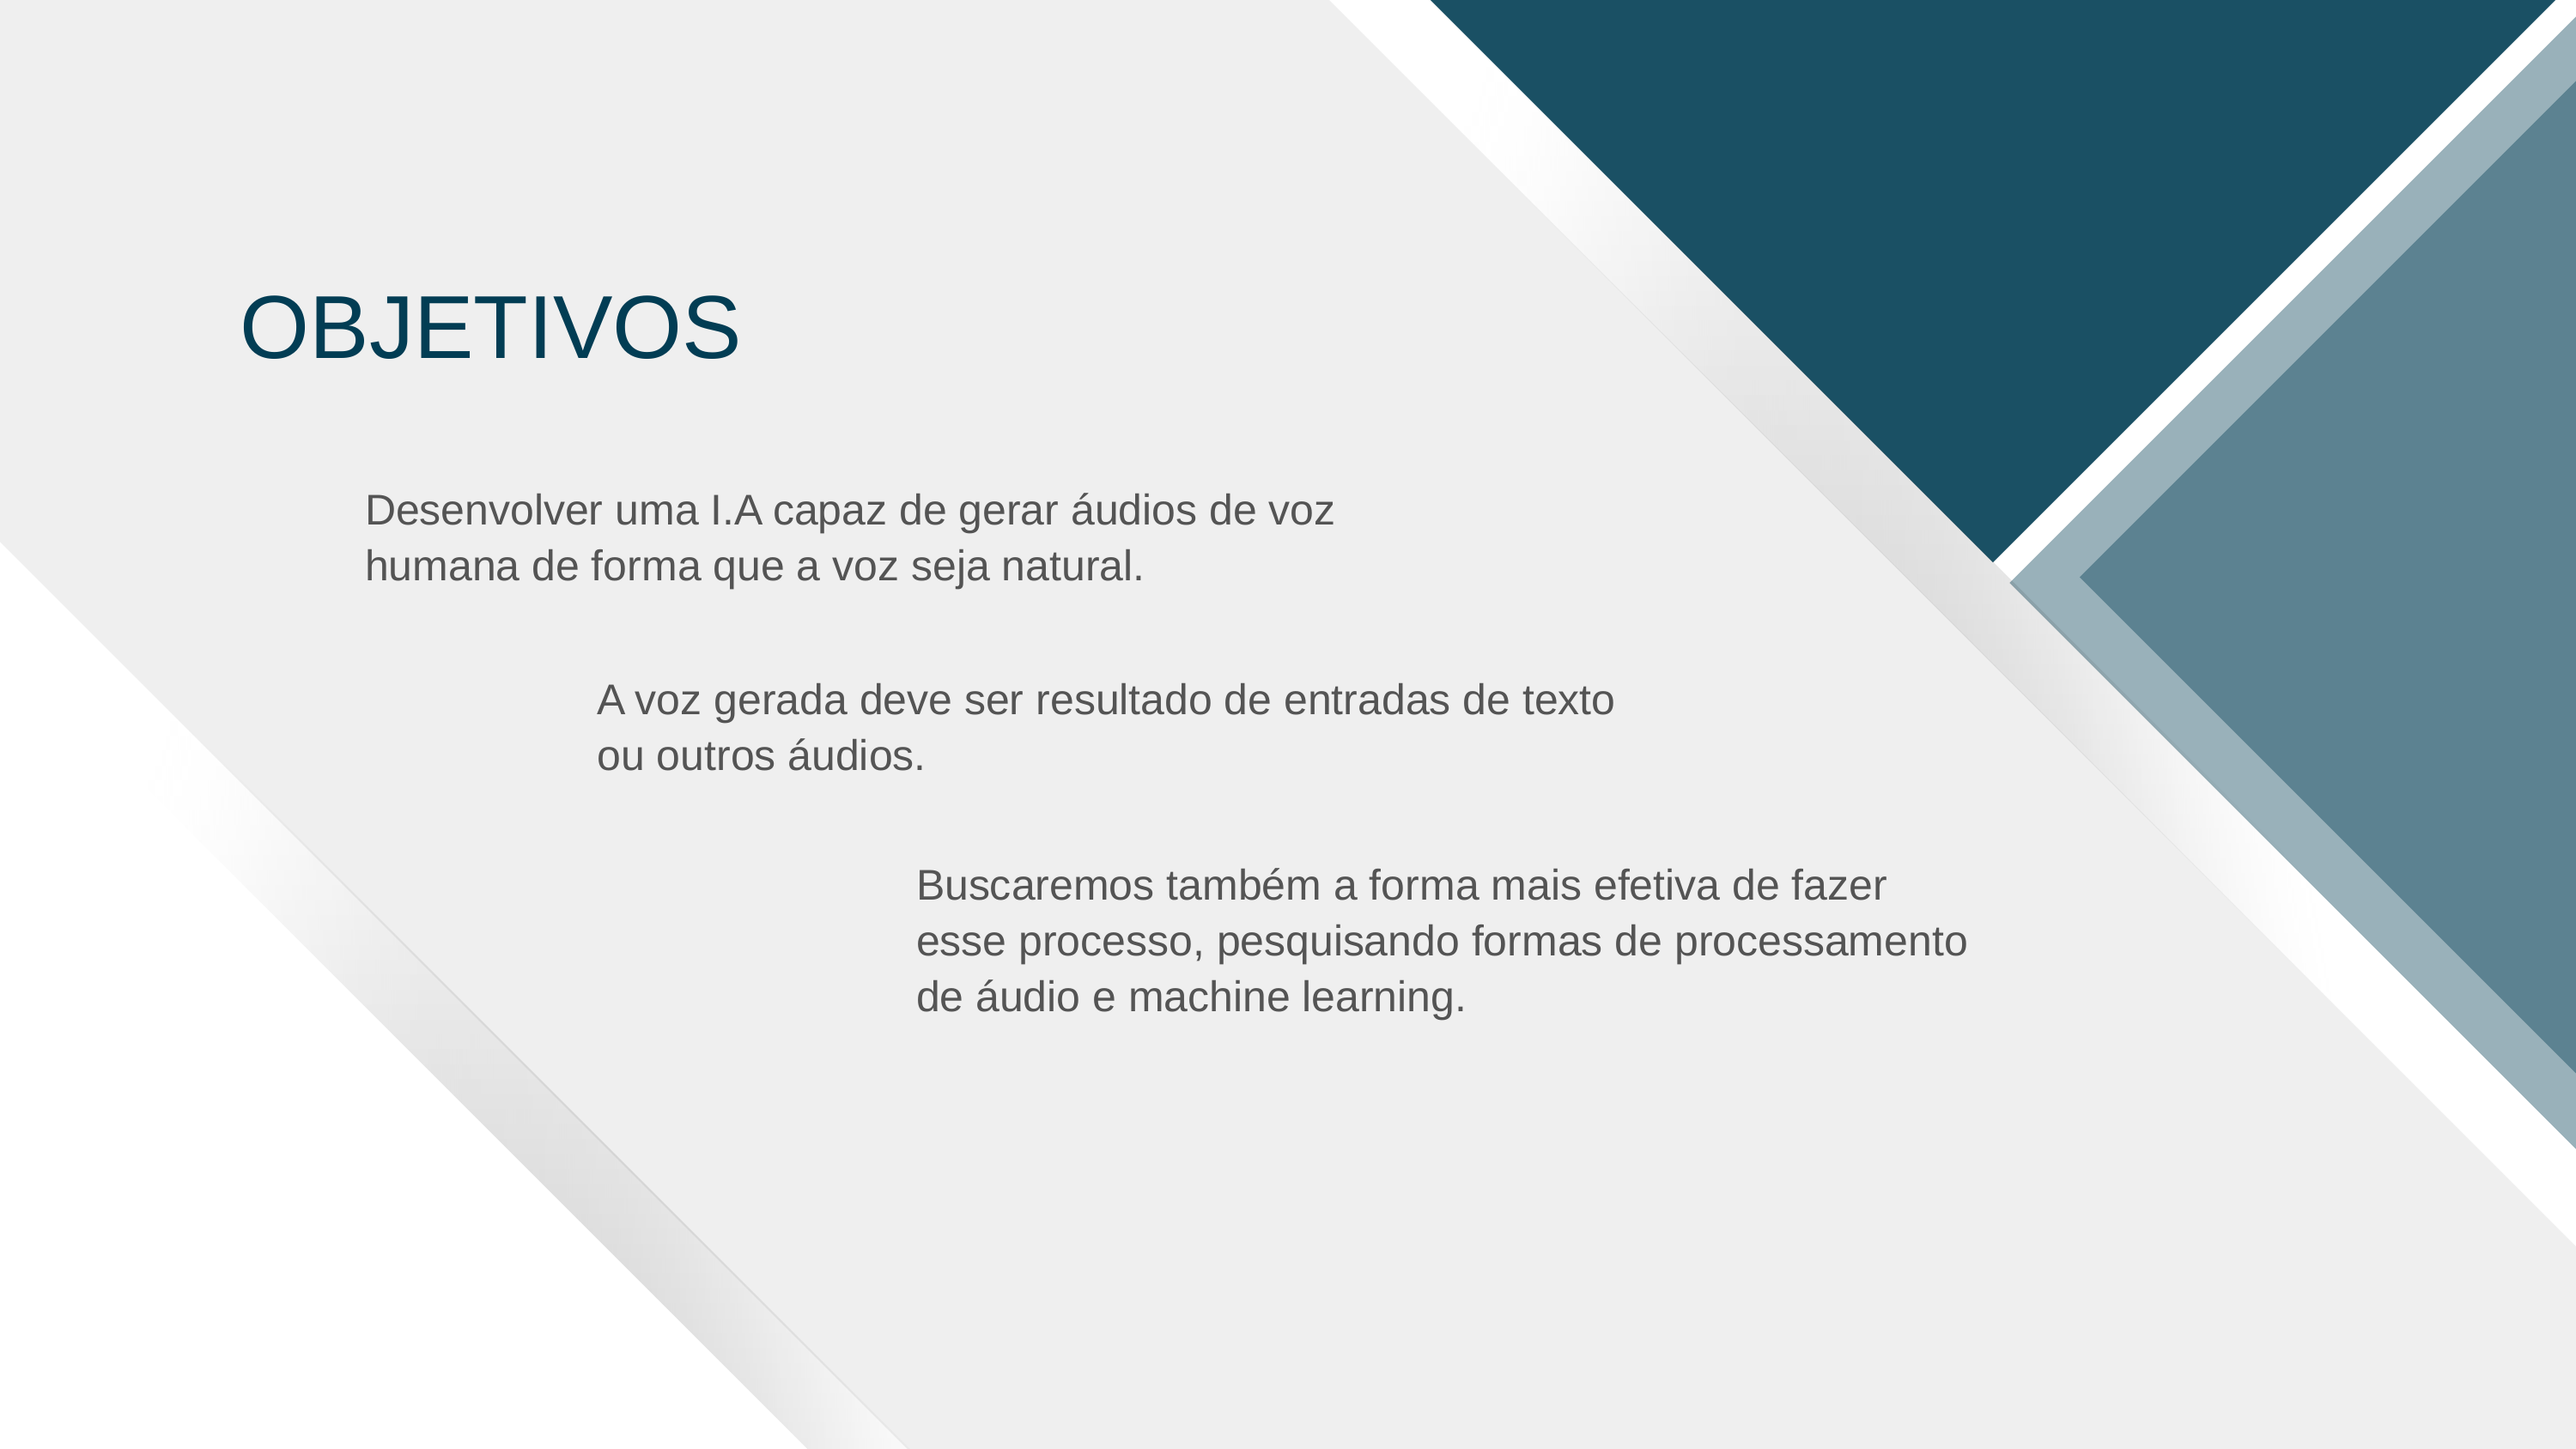

OBJETIVOS

Desenvolver uma I.A capaz de gerar áudios de voz humana de forma que a voz seja natural.

A voz gerada deve ser resultado de entradas de texto ou outros áudios.
Buscaremos também a forma mais efetiva de fazer esse processo, pesquisando formas de processamento de áudio e machine learning.